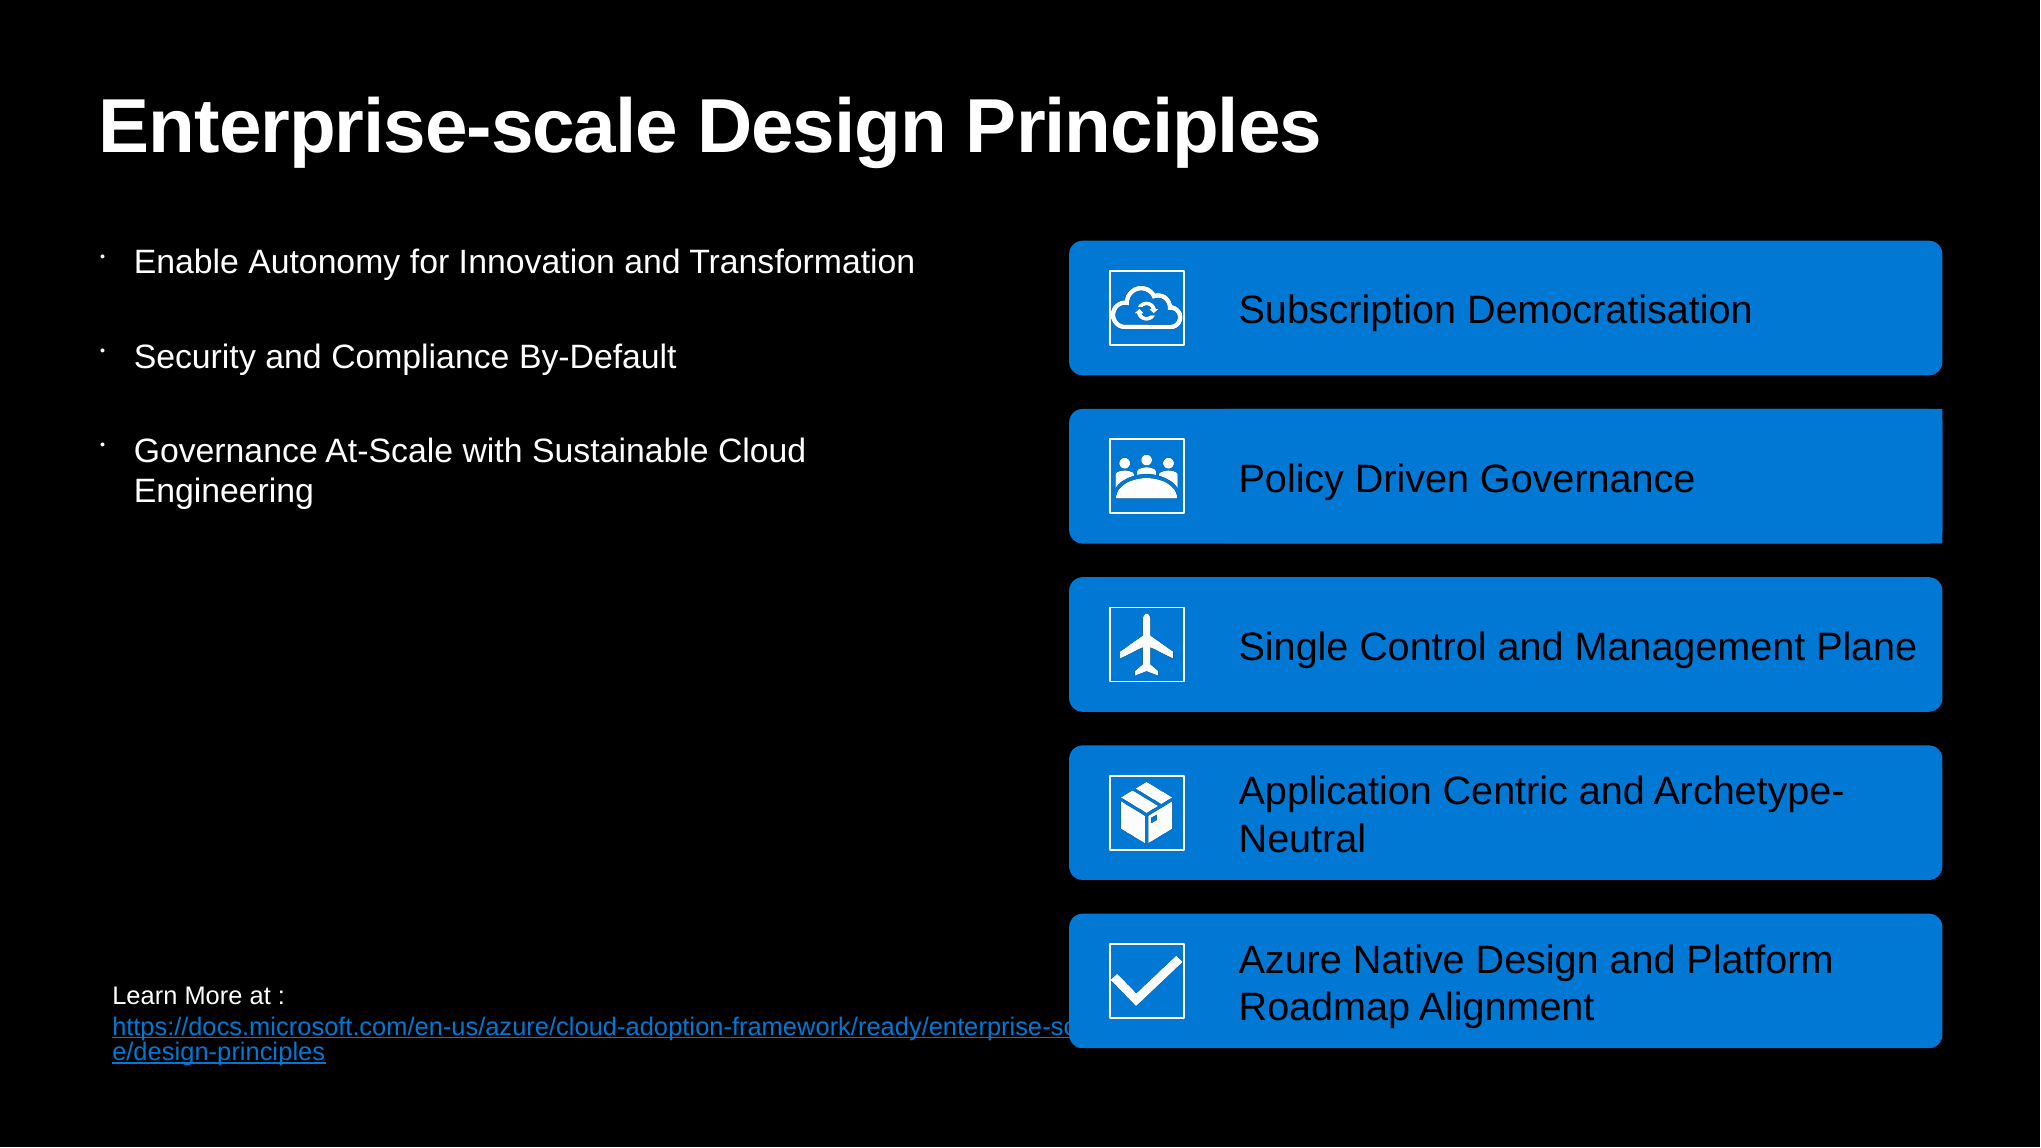

# Enterprise-scale Design Principles
Enable Autonomy for Innovation and Transformation

Security and Compliance By-Default

Governance At-Scale with Sustainable Cloud Engineering
Subscription Democratisation
Policy Driven Governance
Single Control and Management Plane
Application Centric and Archetype-Neutral
Azure Native Design and Platform Roadmap Alignment
Learn More at : https://docs.microsoft.com/en-us/azure/cloud-adoption-framework/ready/enterprise-scale/design-principles